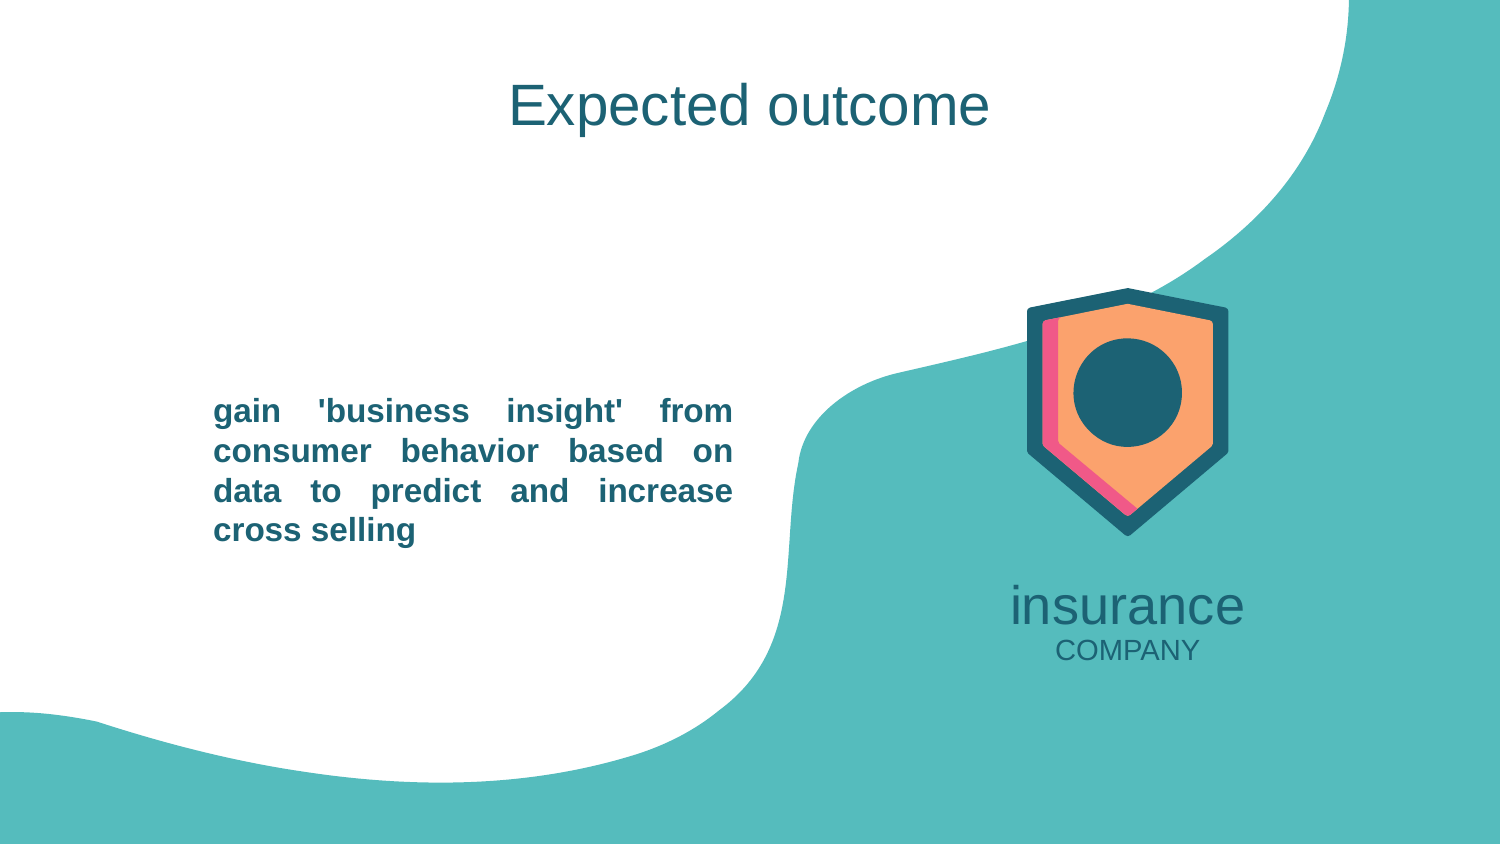

# Expected outcome

gain 'business insight' from consumer behavior based on data to predict and increase cross selling
insurance
COMPANY